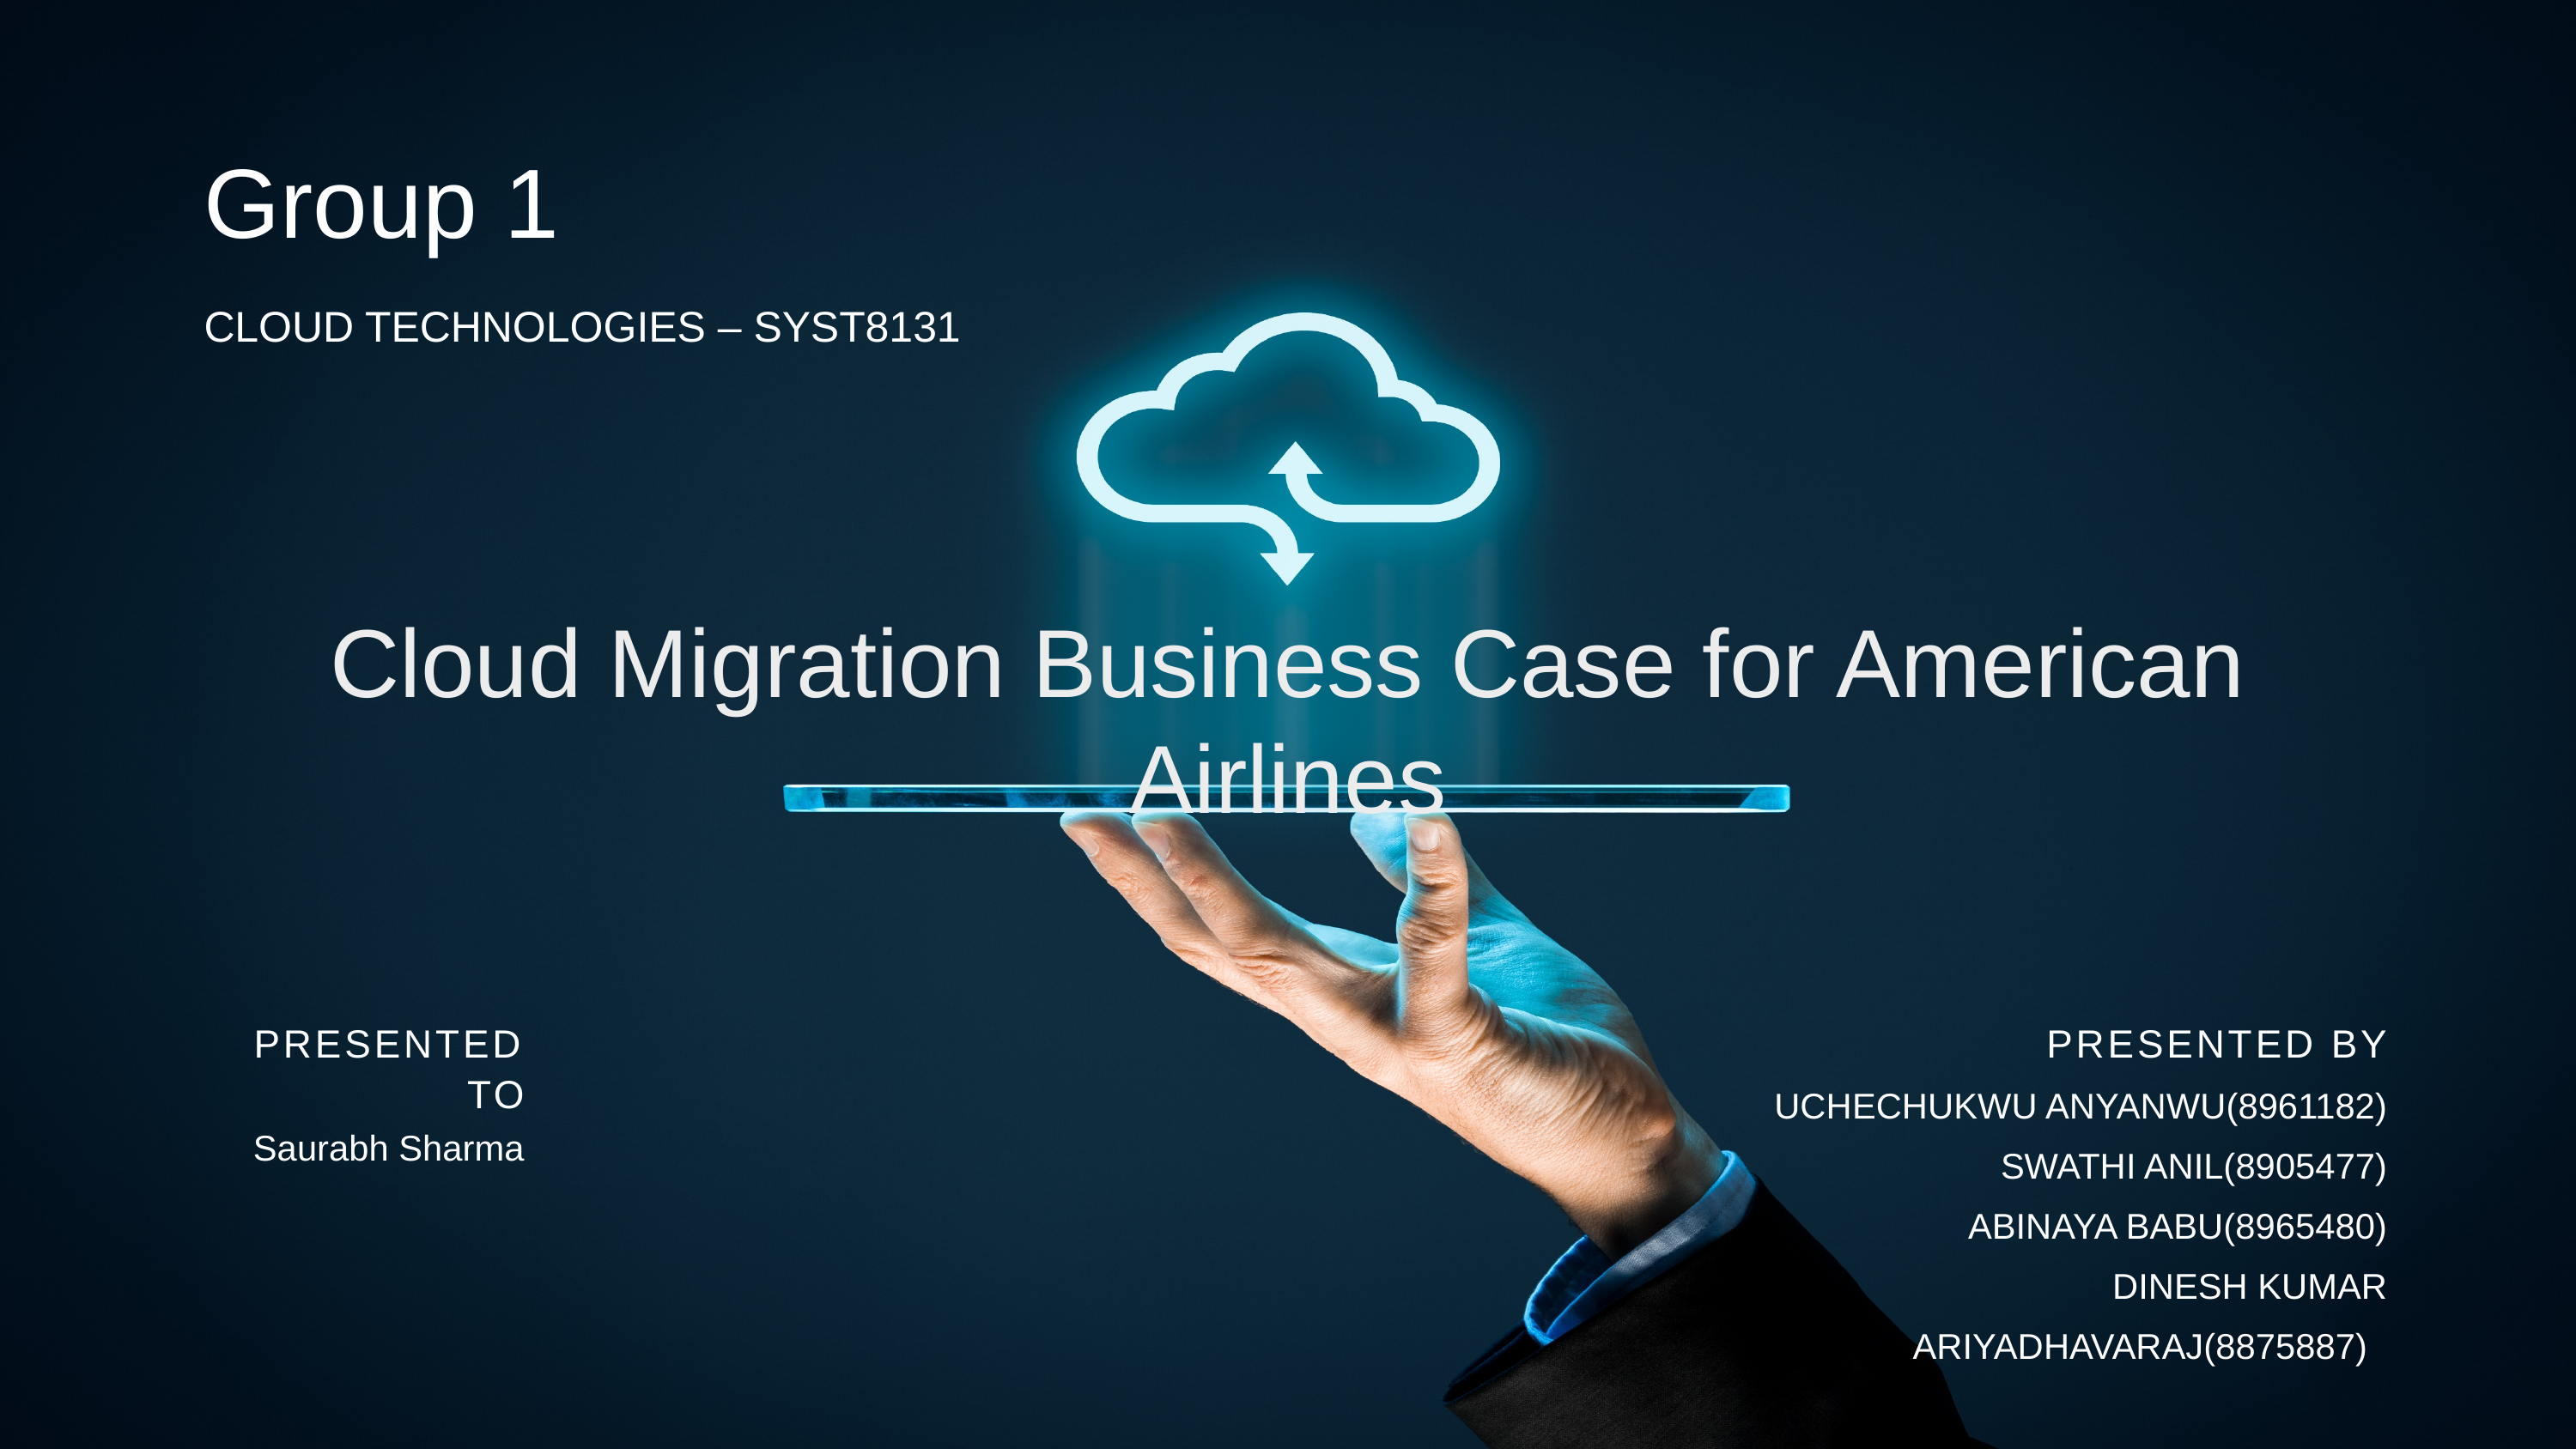

Group 1
CLOUD TECHNOLOGIES – SYST8131
Cloud Migration Business Case for American Airlines
PRESENTED TO
Saurabh Sharma

PRESENTED BY
UCHECHUKWU ANYANWU(8961182)
SWATHI ANIL(8905477)
ABINAYA BABU(8965480)
DINESH KUMAR ARIYADHAVARAJ(8875887)